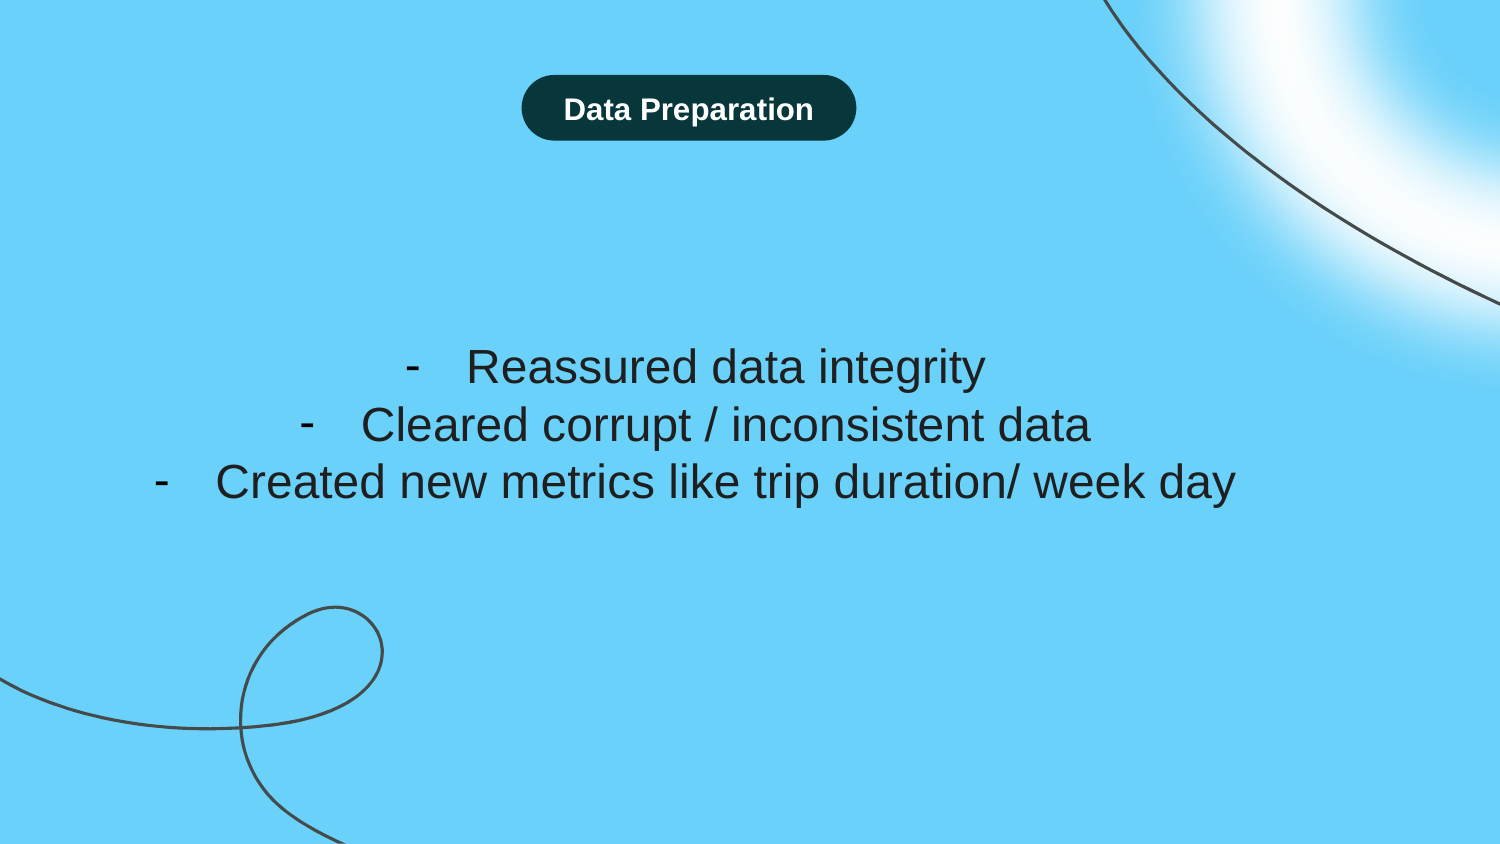

Data Preparation
# Reassured data integrity
Cleared corrupt / inconsistent data
Created new metrics like trip duration/ week day